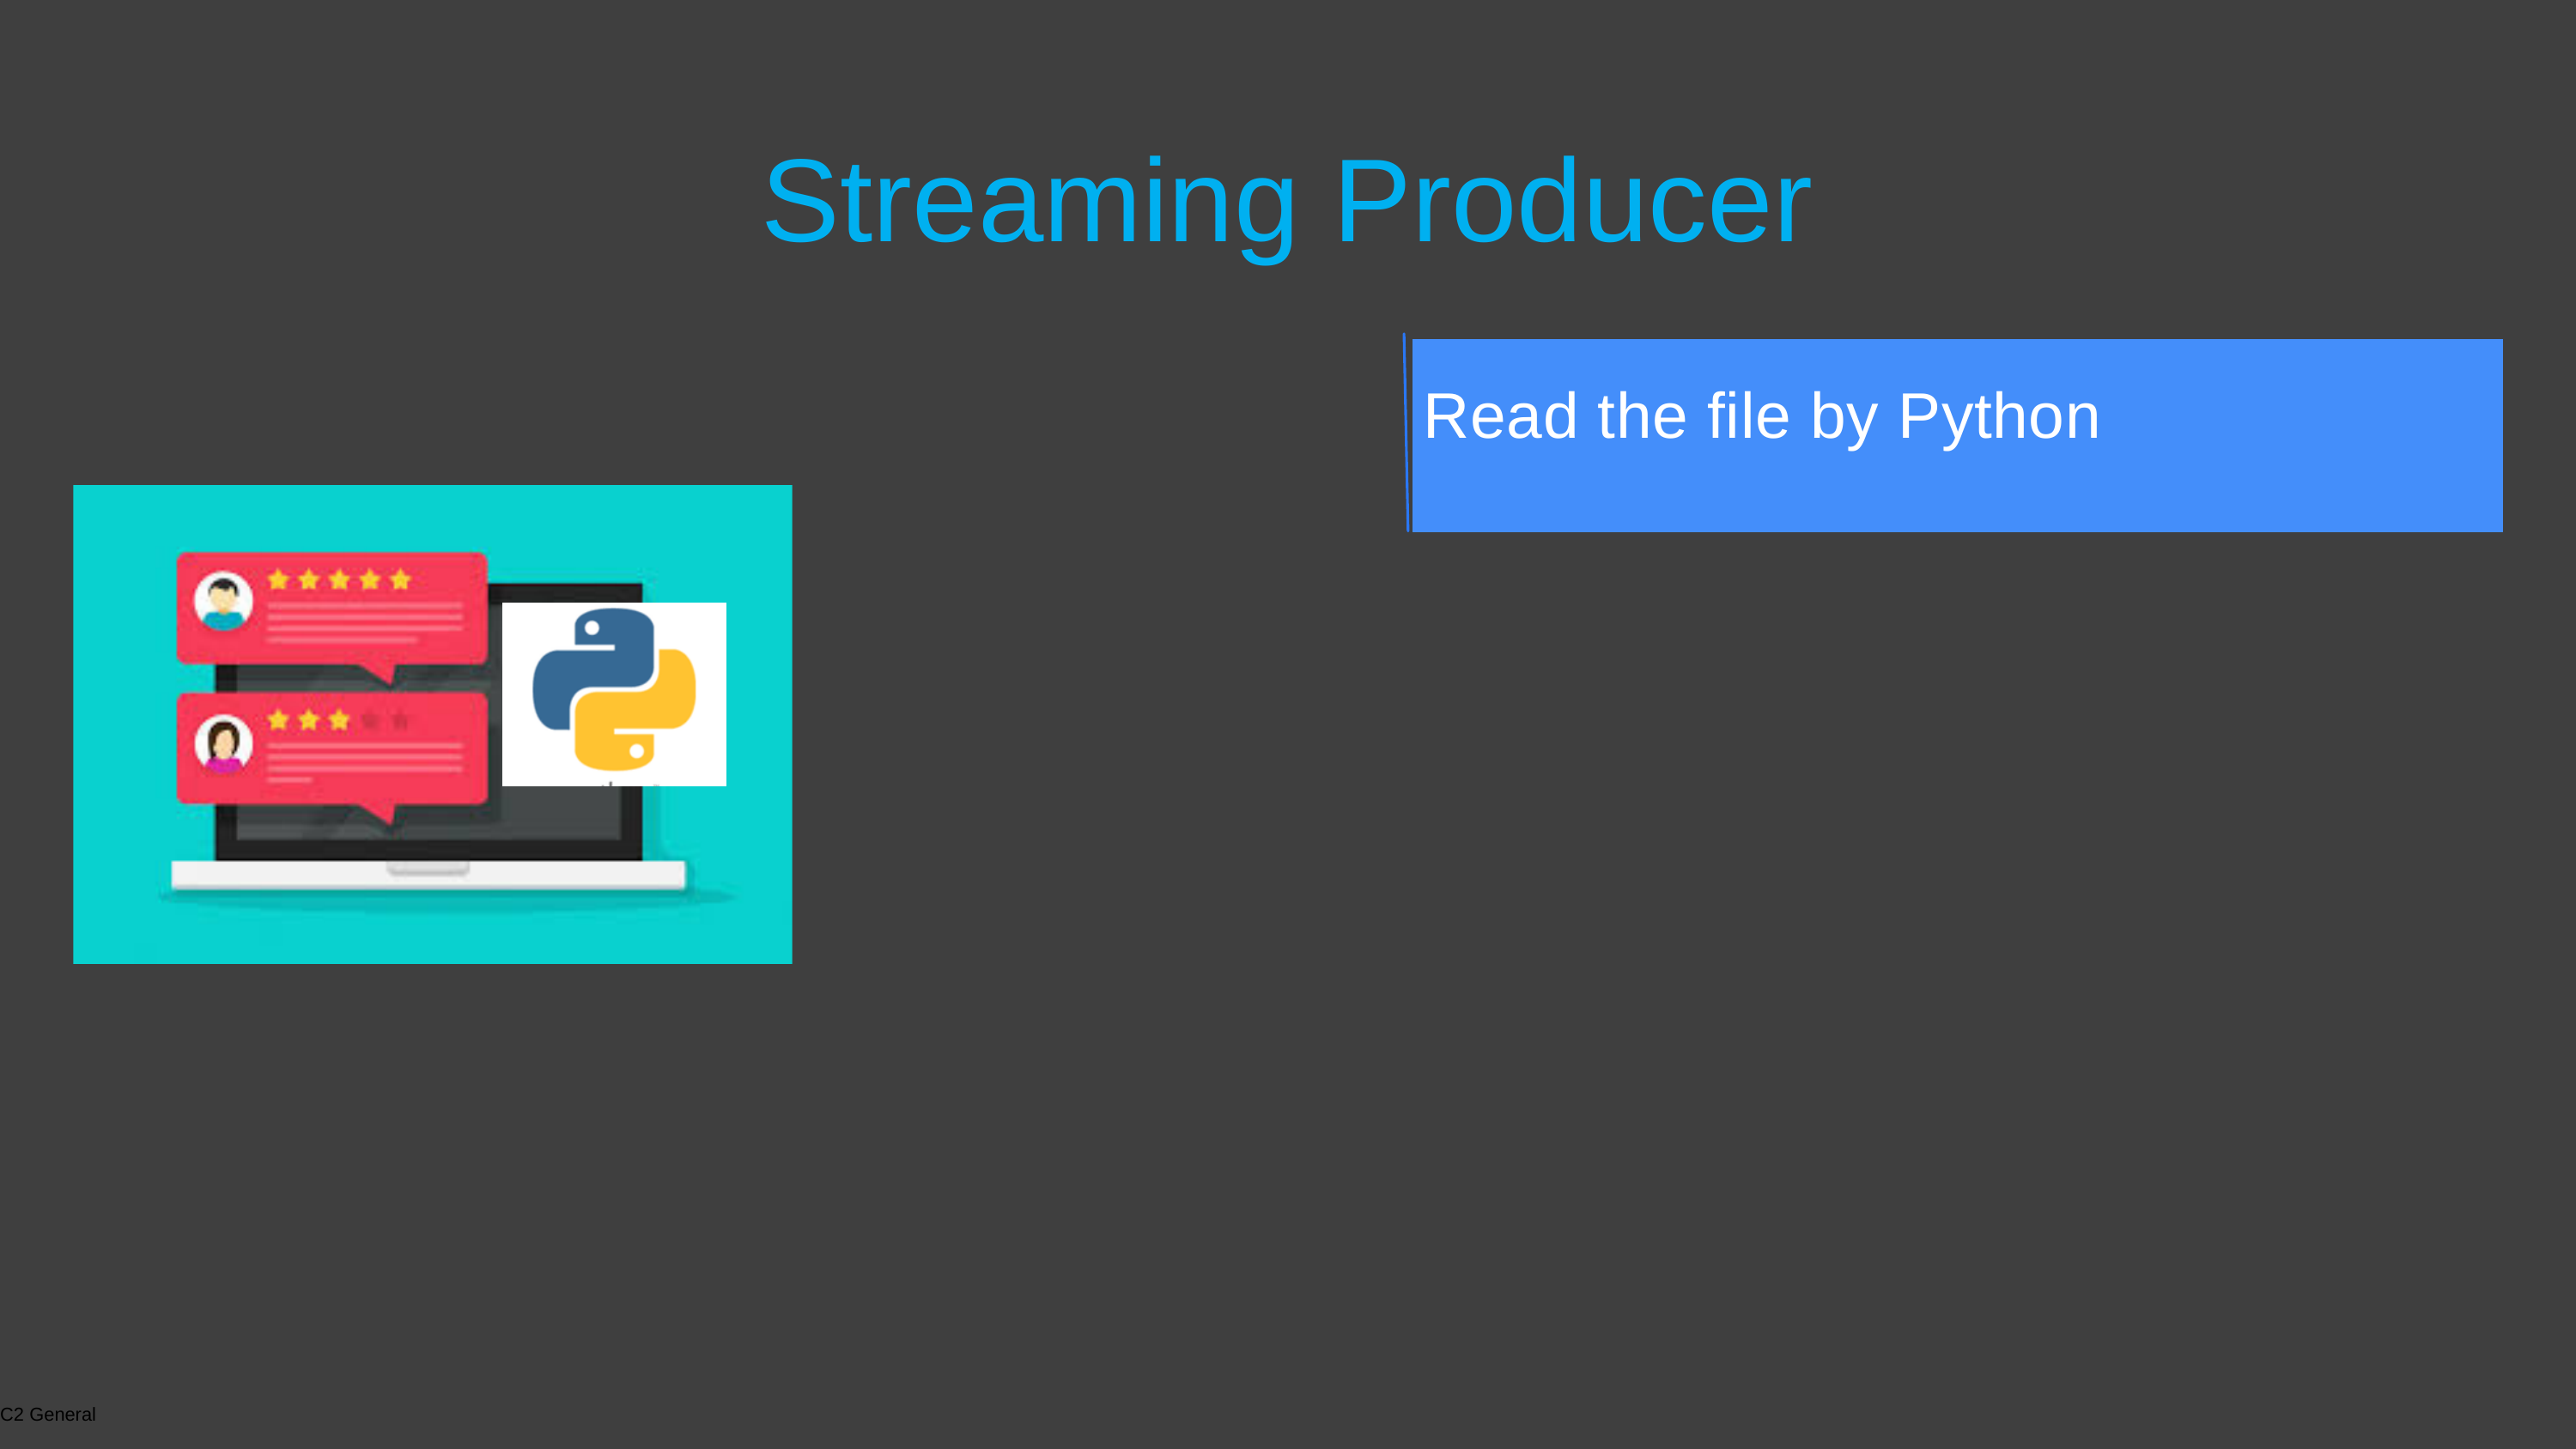

Streaming Producer

Read the file by Python

C2 General